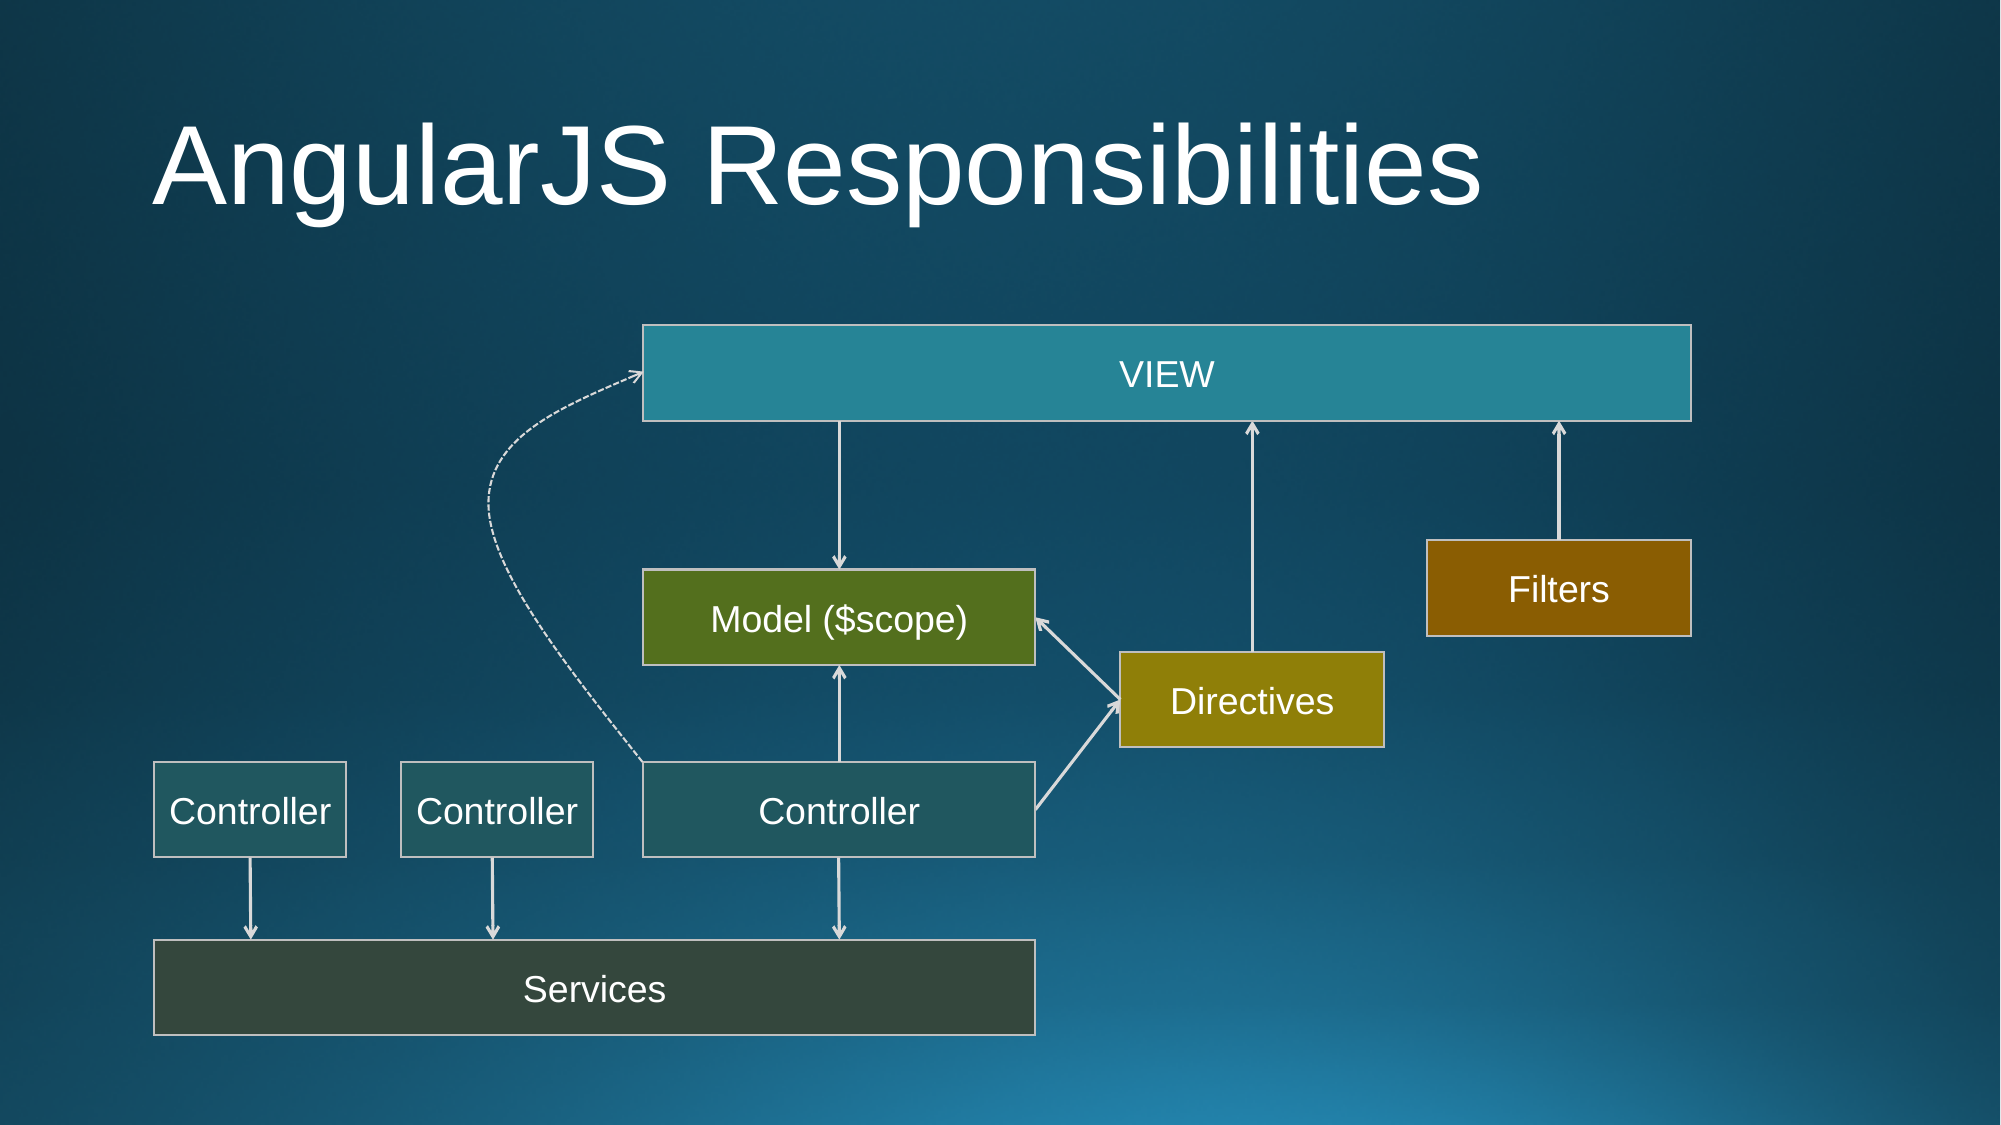

# AngularJS Responsibilities
VIEW
Model ($scope)
Controller

Directives
Filters
Controller
Controller
Services